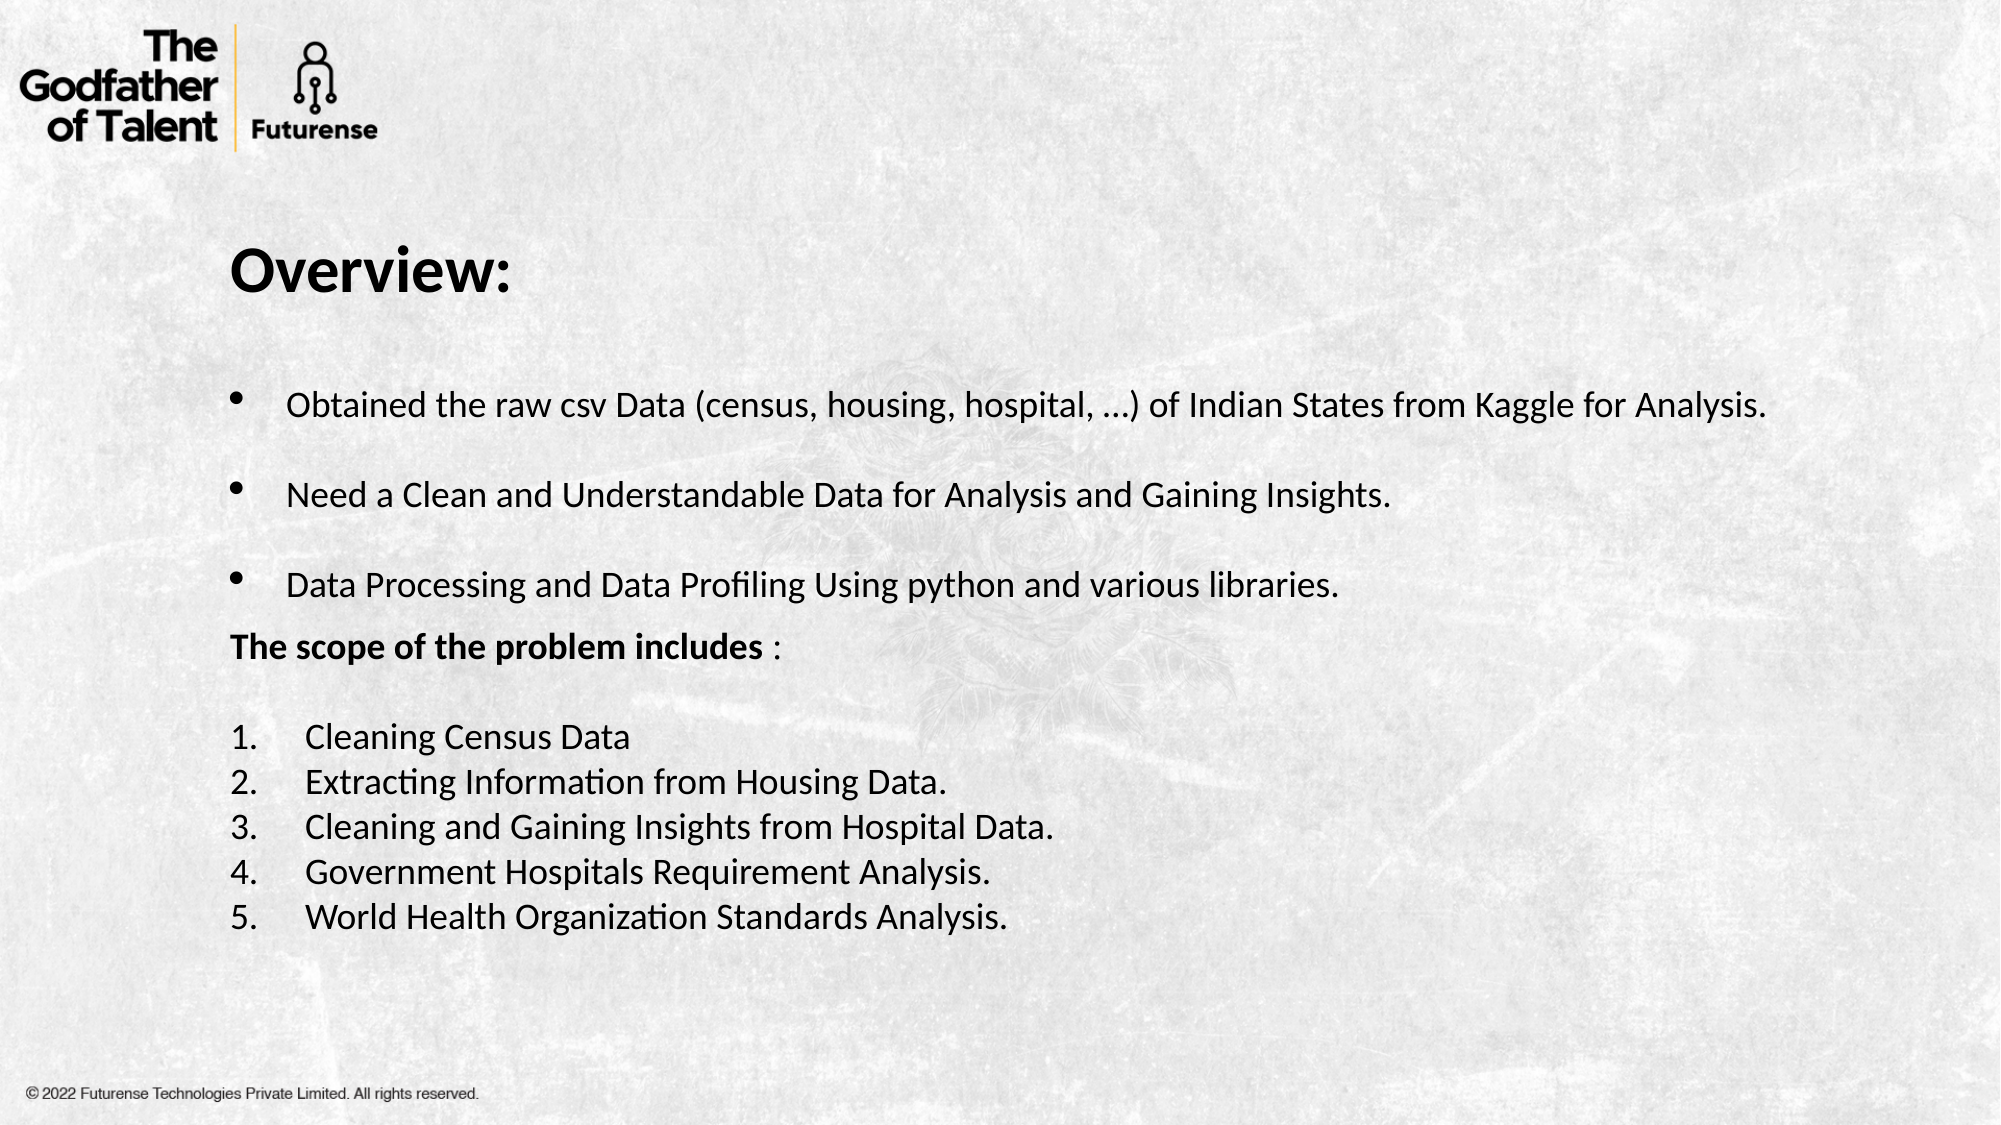

Overview:
Obtained the raw csv Data (census, housing, hospital, …) of Indian States from Kaggle for Analysis.
Need a Clean and Understandable Data for Analysis and Gaining Insights.
Data Processing and Data Profiling Using python and various libraries.
The scope of the problem includes :

Cleaning Census Data
Extracting Information from Housing Data.
Cleaning and Gaining Insights from Hospital Data.
Government Hospitals Requirement Analysis.
World Health Organization Standards Analysis.